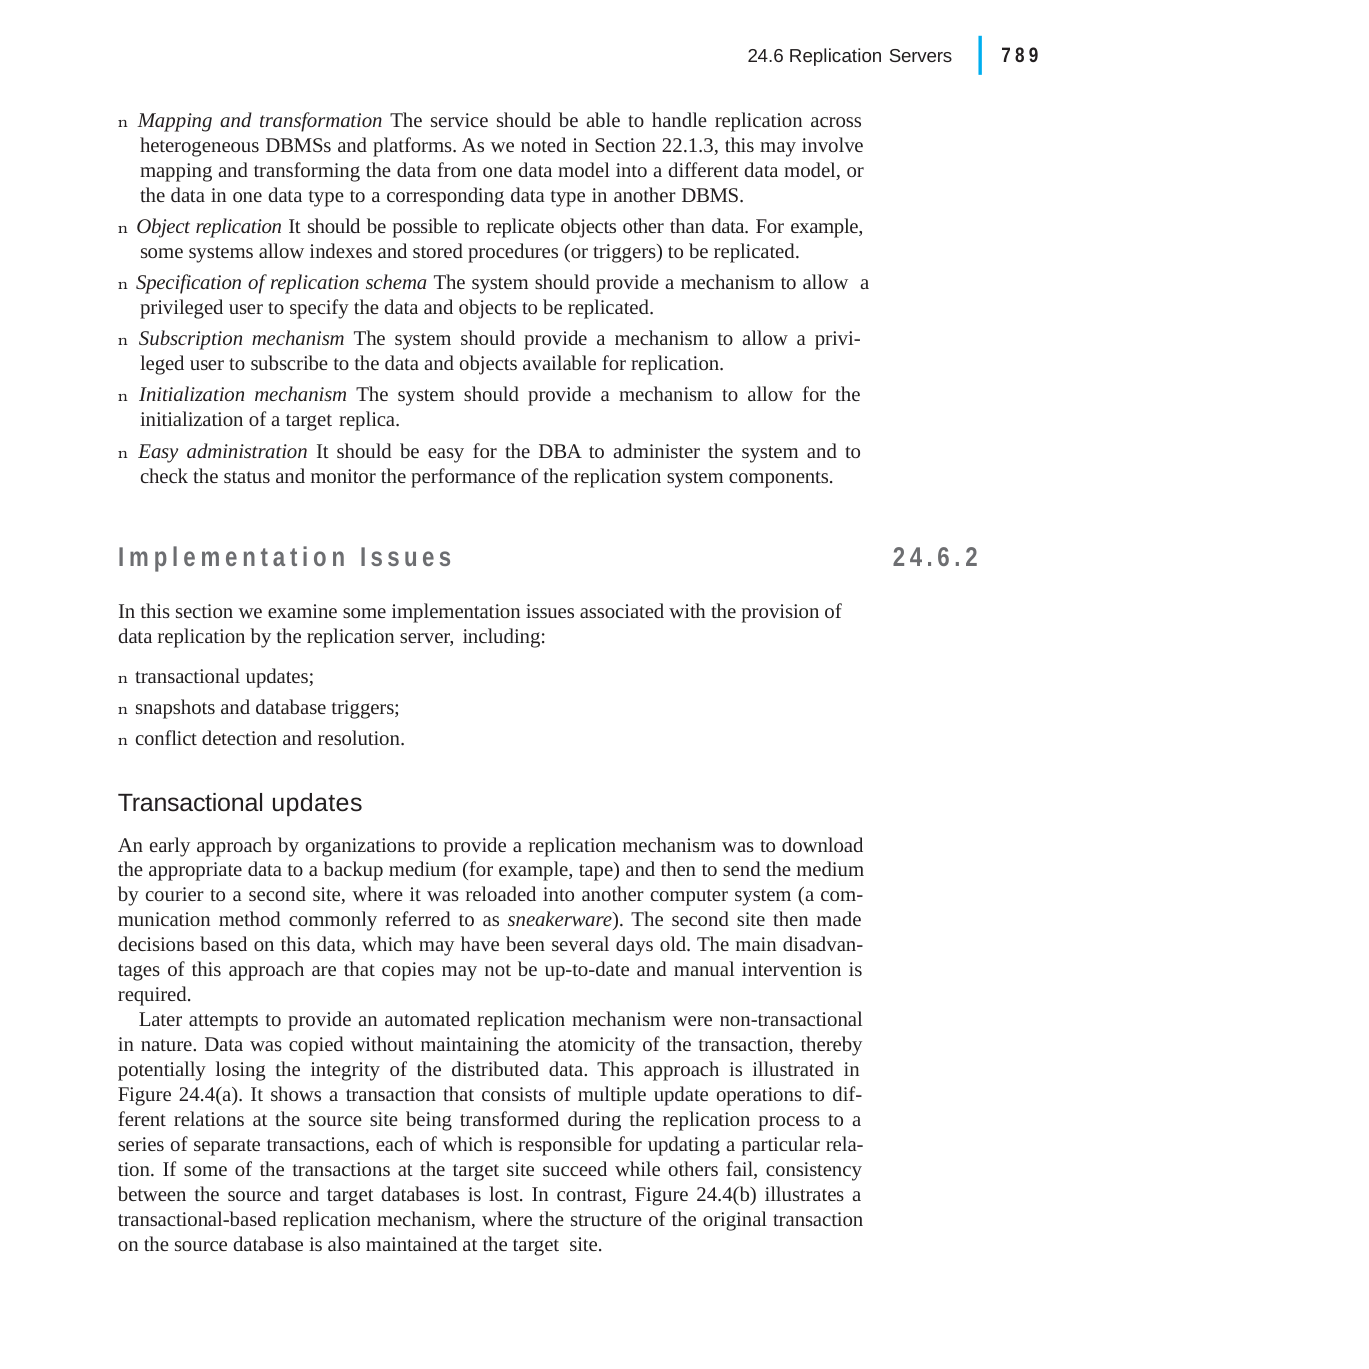

|
789
24.6 Replication Servers
n Mapping and transformation The service should be able to handle replication across  heterogeneous DBMSs and platforms. As we noted in Section 22.1.3, this may involve  mapping and transforming the data from one data model into a different data model, or  the data in one data type to a corresponding data type in another DBMS.
n Object replication It should be possible to replicate objects other than data. For example,  some systems allow indexes and stored procedures (or triggers) to be replicated.
n Specification of replication schema The system should provide a mechanism to allow  a privileged user to specify the data and objects to be replicated.
n Subscription mechanism The system should provide a mechanism to allow a privi-  leged user to subscribe to the data and objects available for replication.
n Initialization mechanism The system should provide a mechanism to allow for the  initialization of a target replica.
n Easy administration It should be easy for the DBA to administer the system and to  check the status and monitor the performance of the replication system components.
Implementation Issues
In this section we examine some implementation issues associated with the provision of  data replication by the replication server, including:
n transactional updates;
n snapshots and database triggers;
n conflict detection and resolution.
24.6.2
Transactional updates
An early approach by organizations to provide a replication mechanism was to download  the appropriate data to a backup medium (for example, tape) and then to send the medium  by courier to a second site, where it was reloaded into another computer system (a com-  munication method commonly referred to as sneakerware). The second site then made  decisions based on this data, which may have been several days old. The main disadvan-  tages of this approach are that copies may not be up-to-date and manual intervention is  required.
Later attempts to provide an automated replication mechanism were non-transactional  in nature. Data was copied without maintaining the atomicity of the transaction, thereby  potentially losing the integrity of the distributed data. This approach is illustrated in  Figure 24.4(a). It shows a transaction that consists of multiple update operations to dif-  ferent relations at the source site being transformed during the replication process to a  series of separate transactions, each of which is responsible for updating a particular rela-  tion. If some of the transactions at the target site succeed while others fail, consistency  between the source and target databases is lost. In contrast, Figure 24.4(b) illustrates a  transactional-based replication mechanism, where the structure of the original transaction  on the source database is also maintained at the target site.